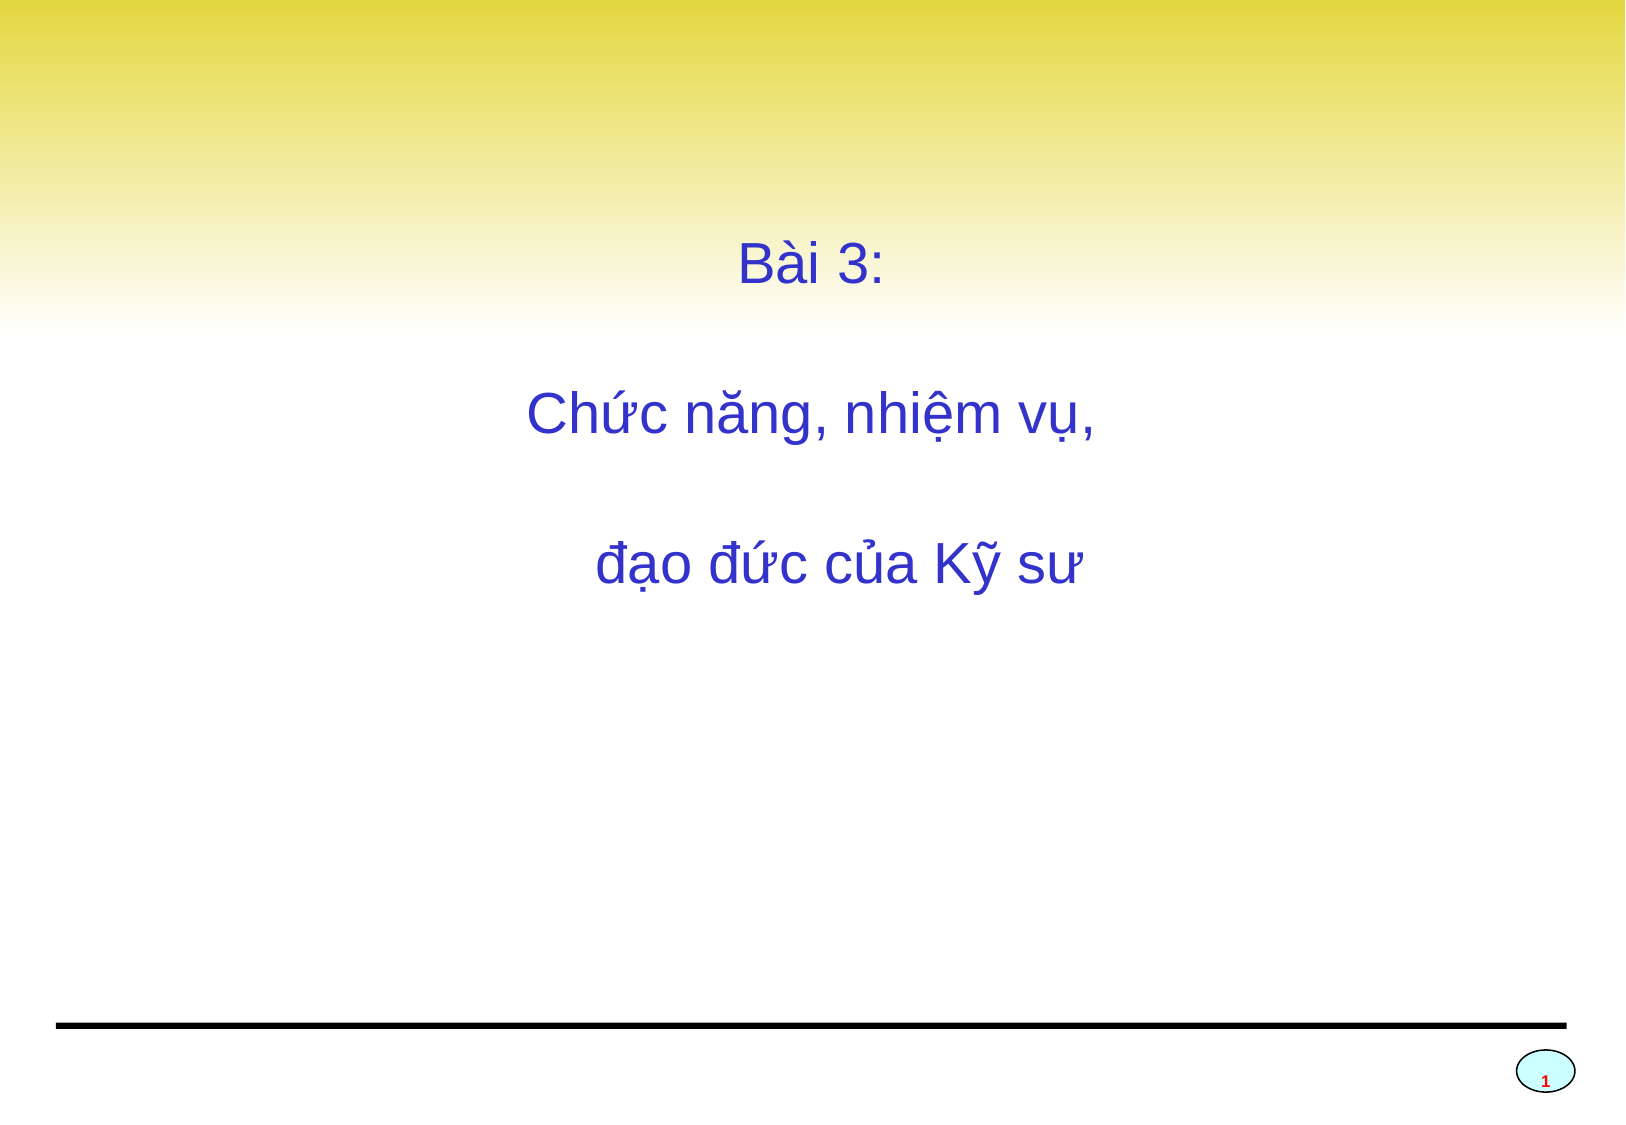

Bài 3:
Chức năng, nhiệm vụ,
đạo đức của Kỹ sư